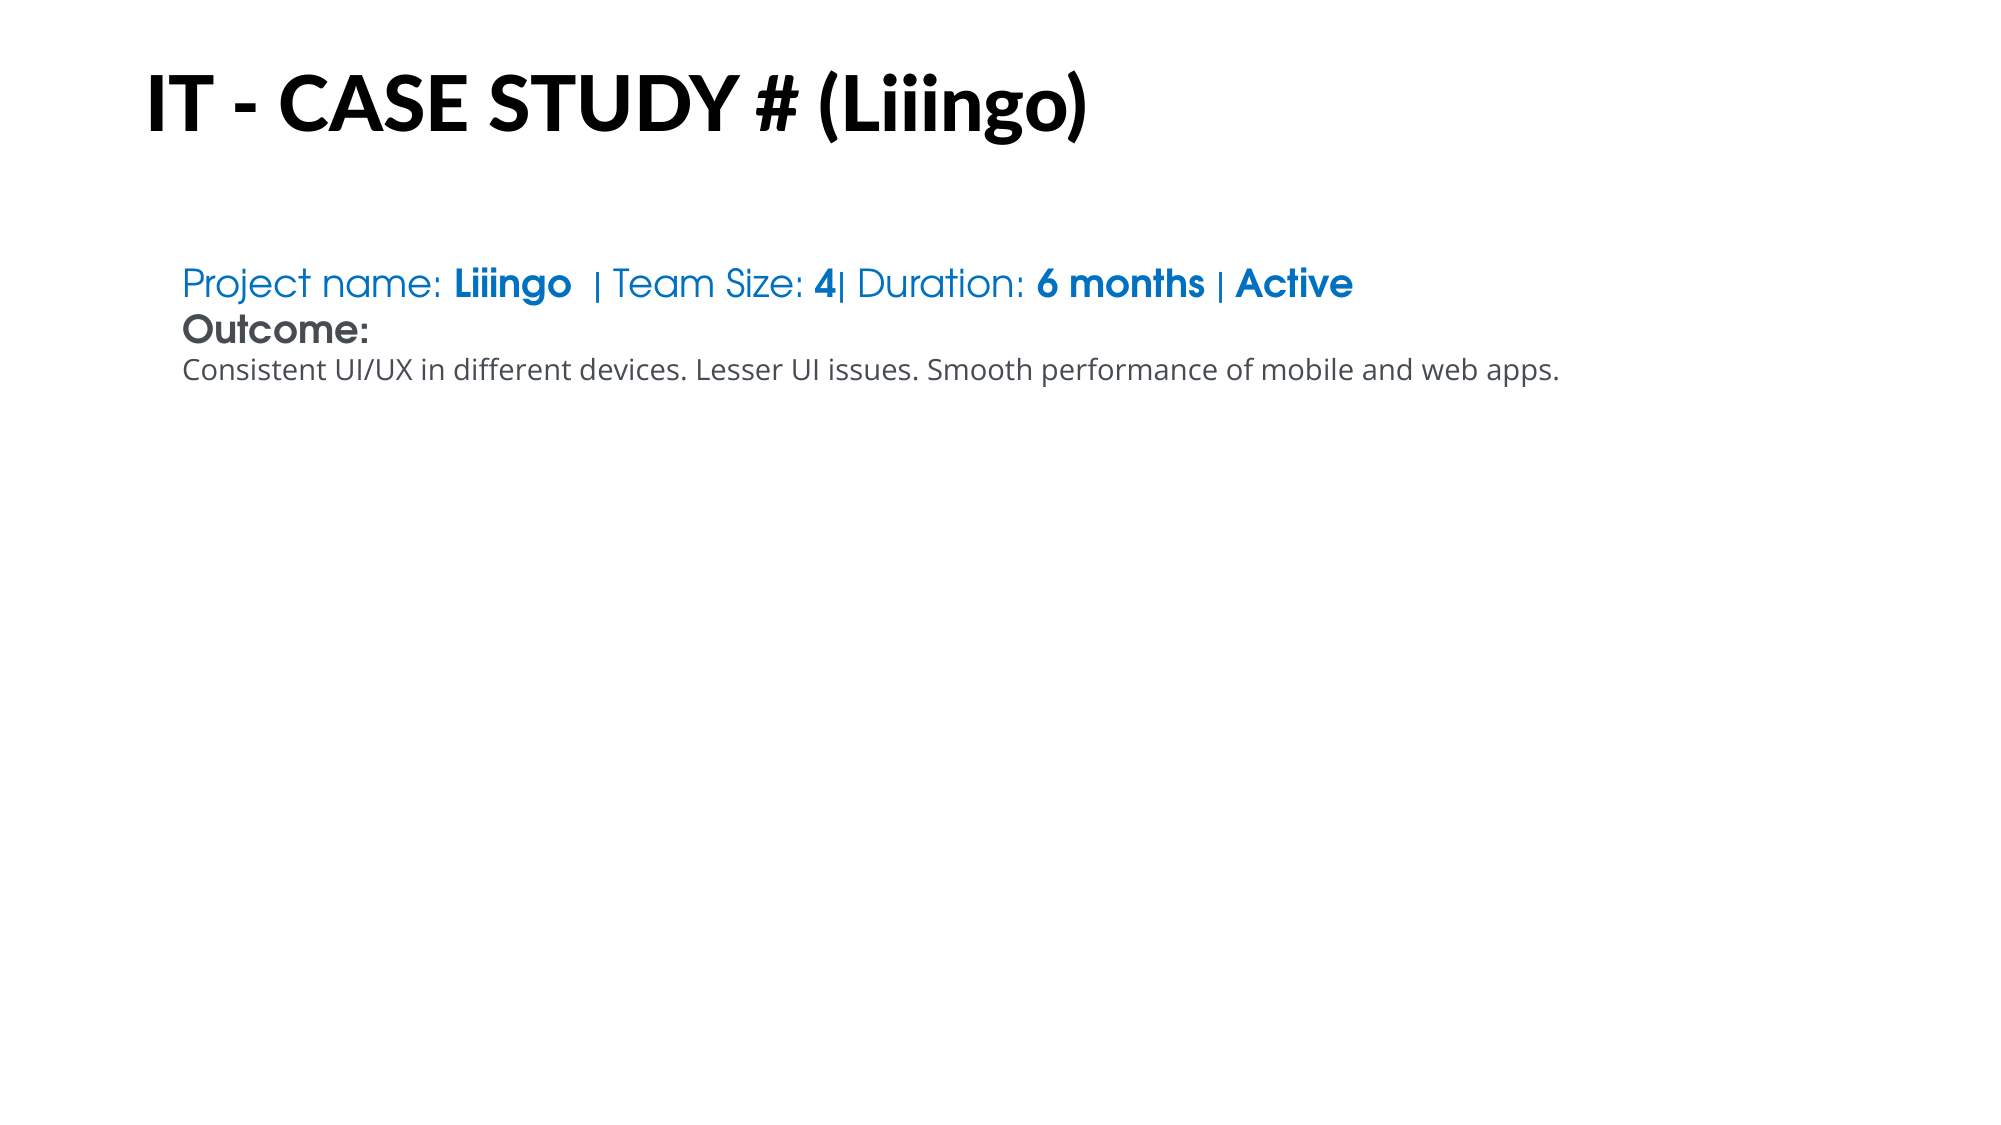

# IT - CASE STUDY # (Liiingo)
Project name: Liiingo  | Team Size: 4| Duration: 6 months | Active
Outcome:
Consistent UI/UX in different devices. Lesser UI issues. Smooth performance of mobile and web apps.